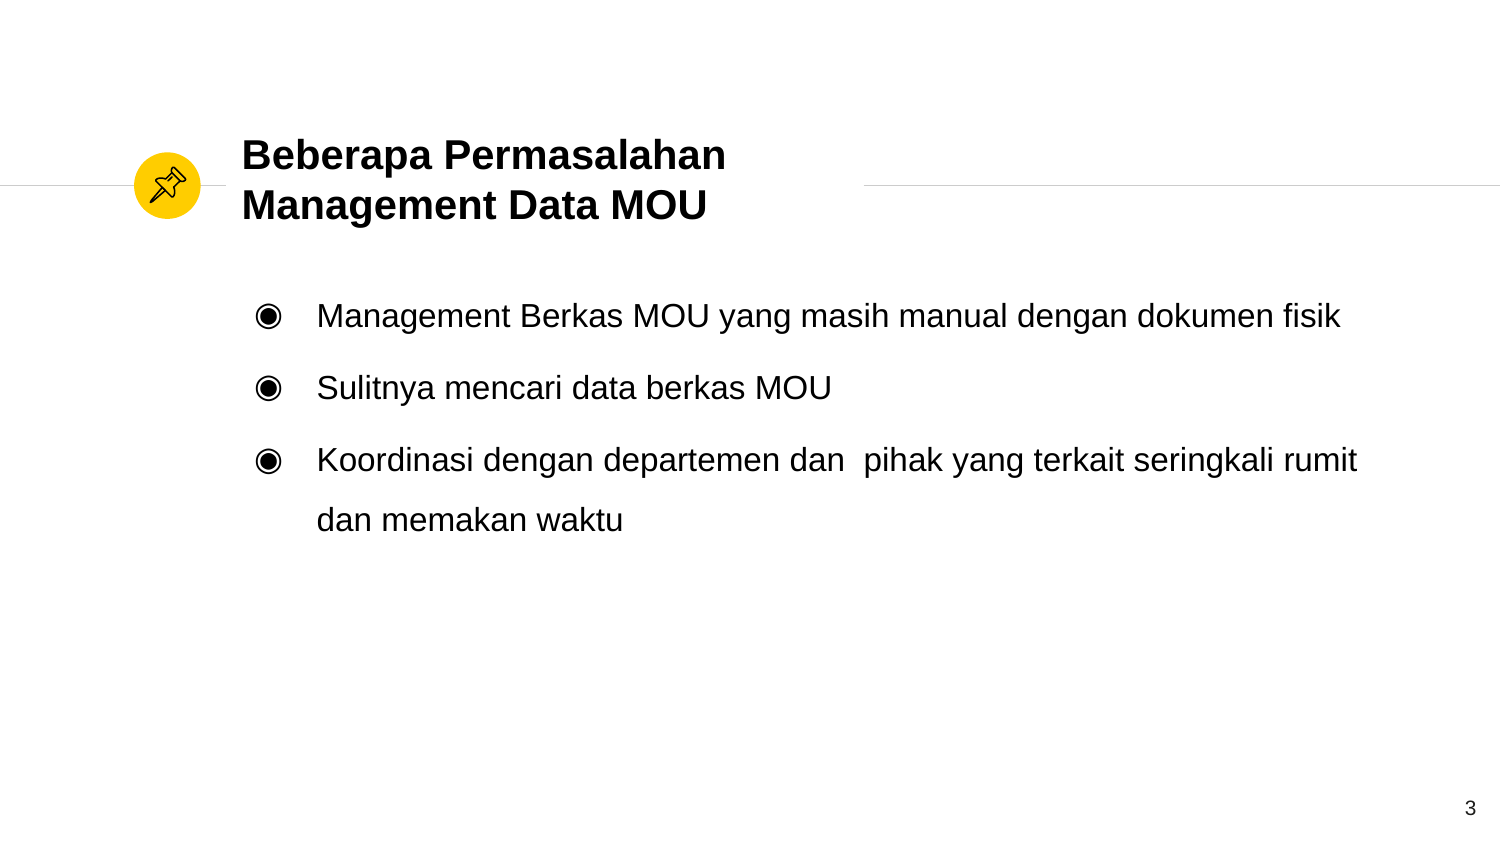

# Beberapa Permasalahan Management Data MOU

Management Berkas MOU yang masih manual dengan dokumen fisik
Sulitnya mencari data berkas MOU
Koordinasi dengan departemen dan  pihak yang terkait seringkali rumit dan memakan waktu
3